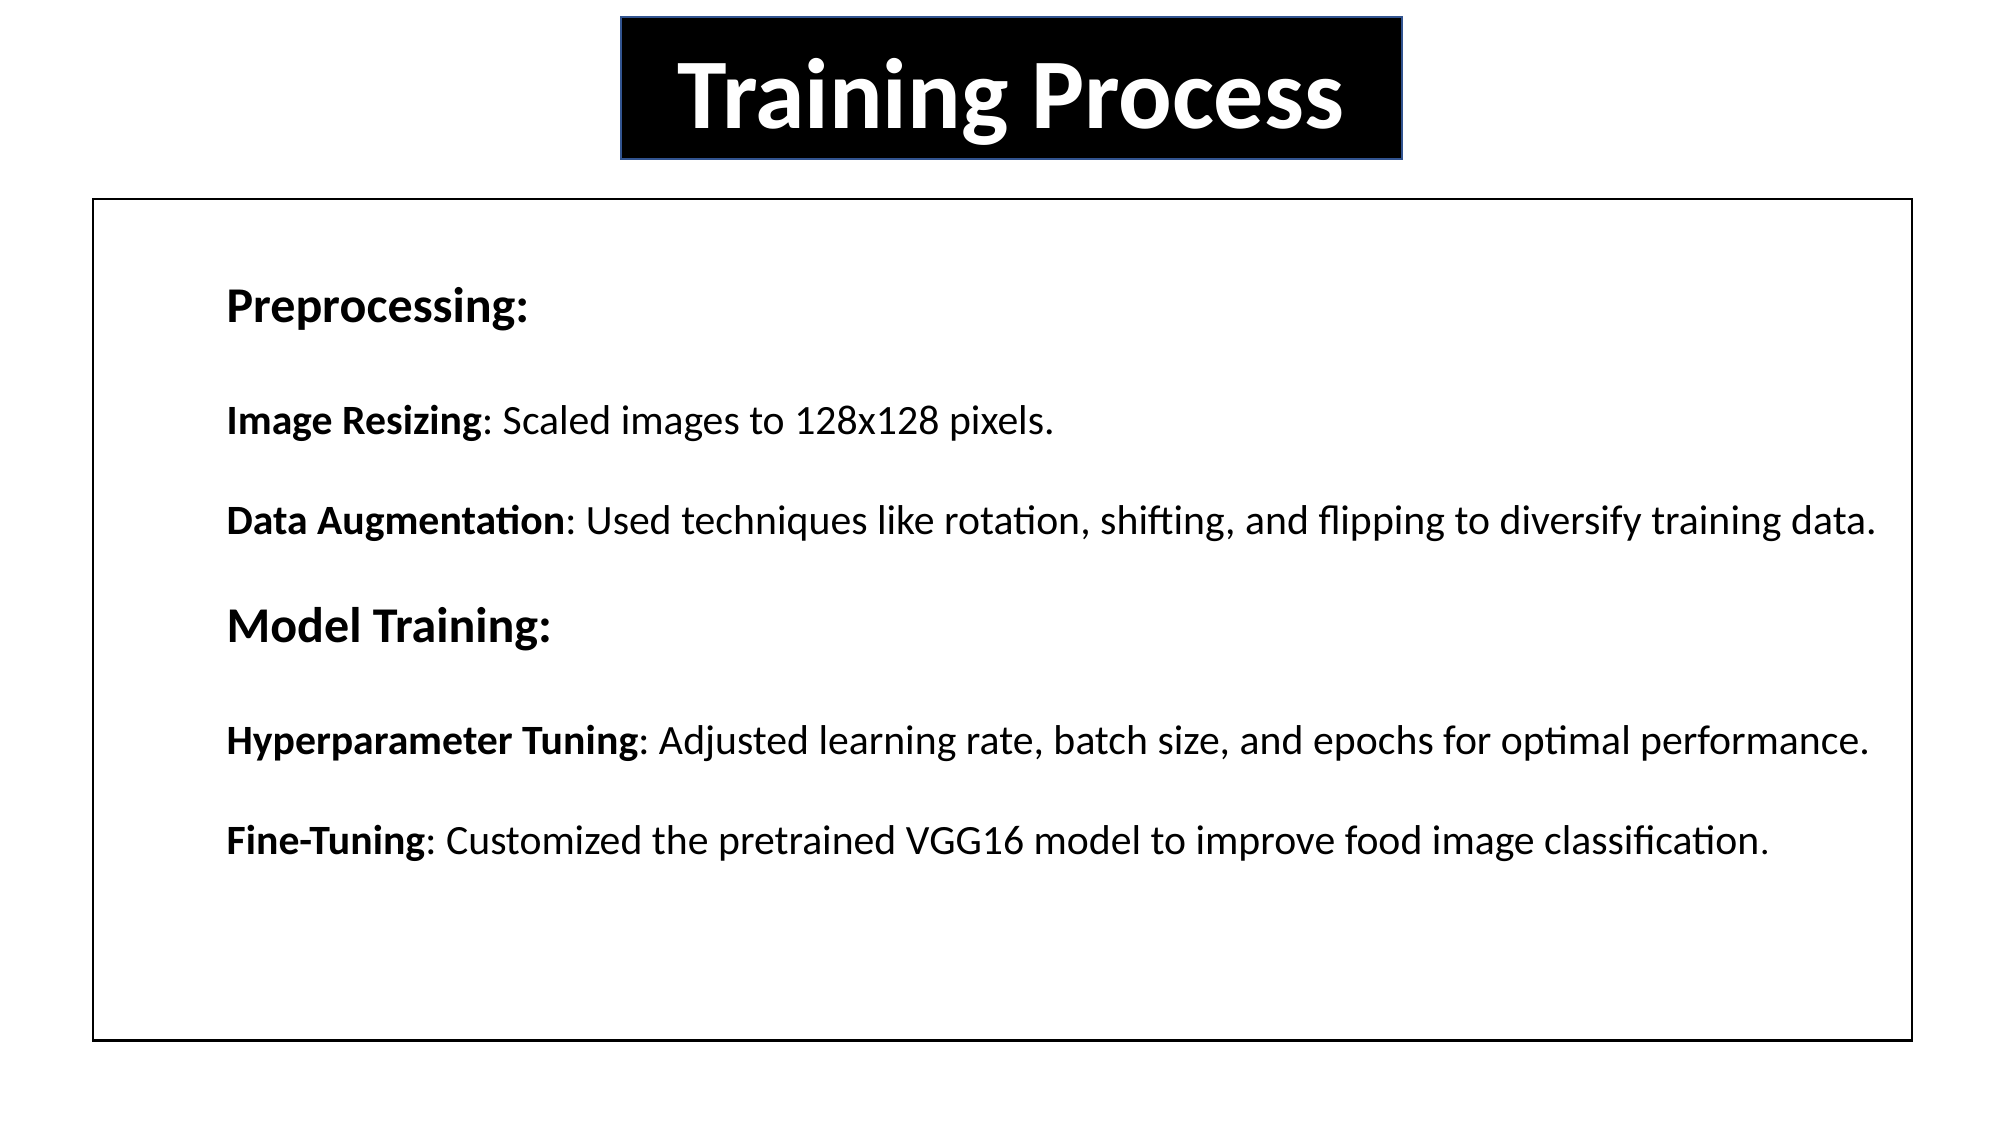

Training Process

Preprocessing:

Image Resizing: Scaled images to 128x128 pixels.

Data Augmentation: Used techniques like rotation, shifting, and flipping to diversify training data.

Model Training:

Hyperparameter Tuning: Adjusted learning rate, batch size, and epochs for optimal performance.

Fine-Tuning: Customized the pretrained VGG16 model to improve food image classification.